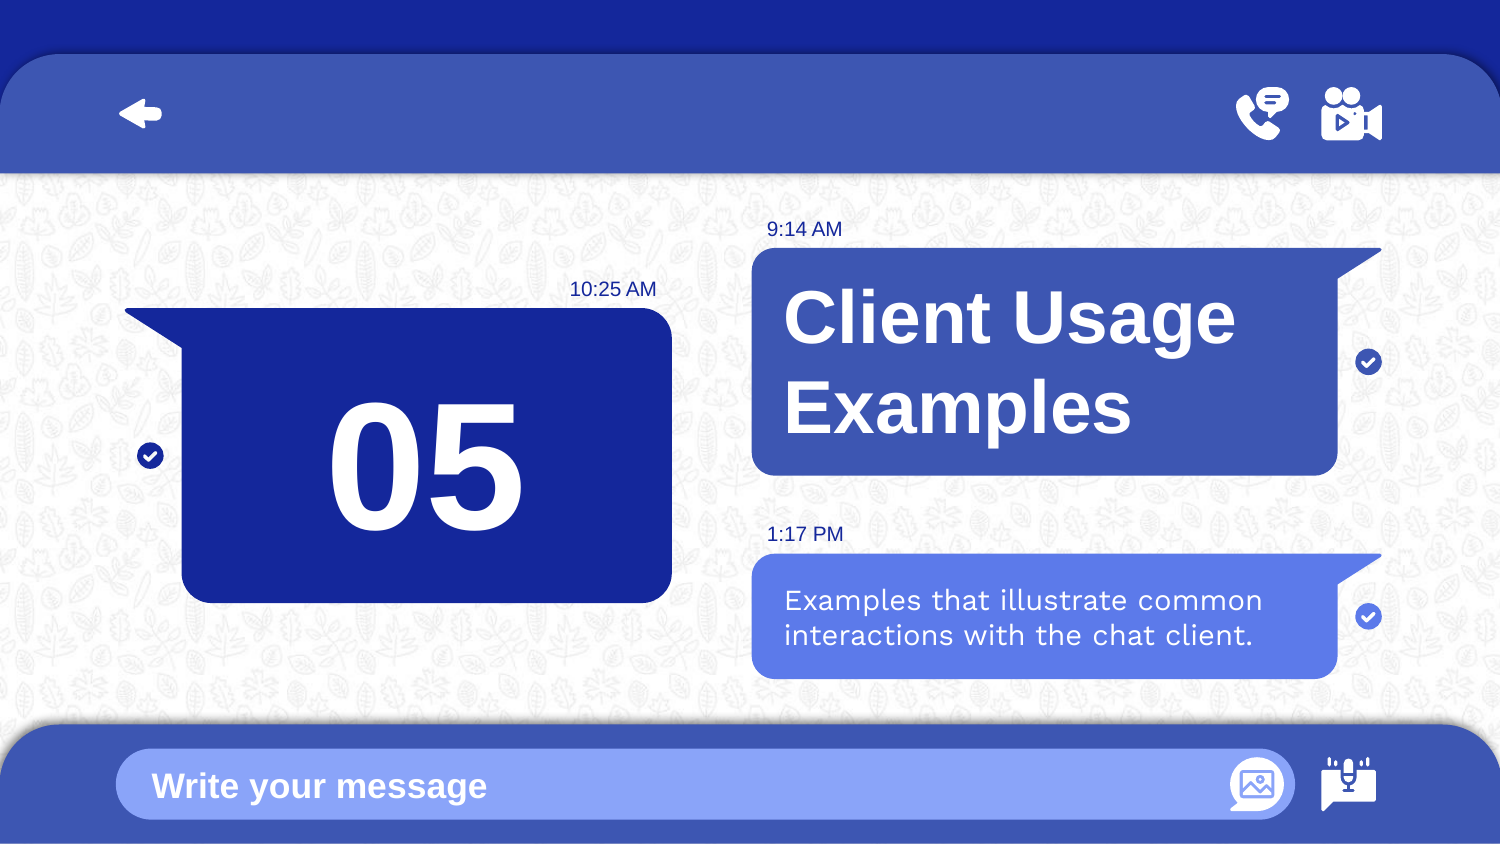

9:14 AM
# Client Usage Examples

10:25 AM

05

1:17 PM

Examples that illustrate common interactions with the chat client.

Write your message